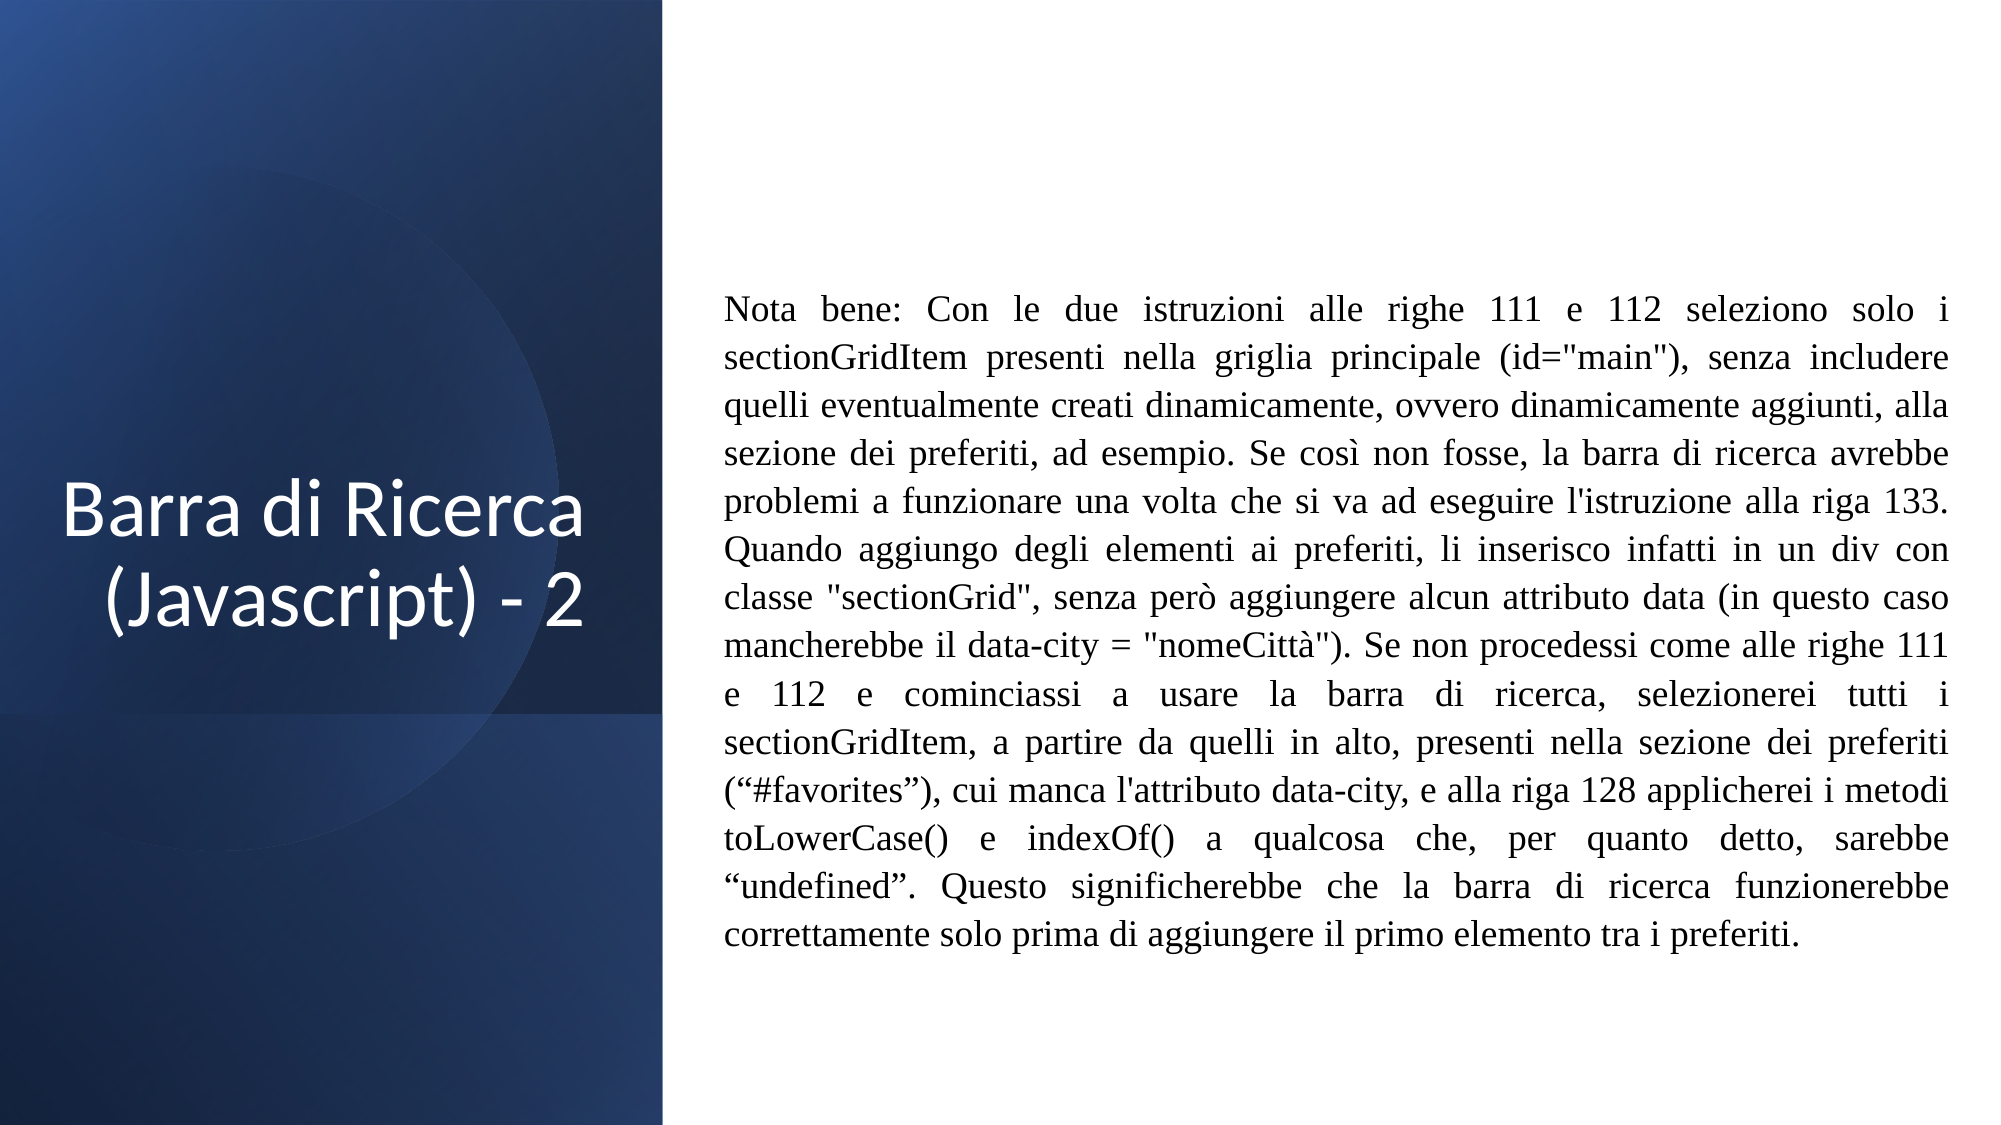

Barra di Ricerca (Javascript) - 2

Nota bene: Con le due istruzioni alle righe 111 e 112 seleziono solo i sectionGridItem presenti nella griglia principale (id="main"), senza includere quelli eventualmente creati dinamicamente, ovvero dinamicamente aggiunti, alla sezione dei preferiti, ad esempio. Se così non fosse, la barra di ricerca avrebbe problemi a funzionare una volta che si va ad eseguire l'istruzione alla riga 133. Quando aggiungo degli elementi ai preferiti, li inserisco infatti in un div con classe "sectionGrid", senza però aggiungere alcun attributo data (in questo caso mancherebbe il data-city = "nomeCittà"). Se non procedessi come alle righe 111 e 112 e cominciassi a usare la barra di ricerca, selezionerei tutti i sectionGridItem, a partire da quelli in alto, presenti nella sezione dei preferiti (“#favorites”), cui manca l'attributo data-city, e alla riga 128 applicherei i metodi toLowerCase() e indexOf() a qualcosa che, per quanto detto, sarebbe “undefined”. Questo significherebbe che la barra di ricerca funzionerebbe correttamente solo prima di aggiungere il primo elemento tra i preferiti.